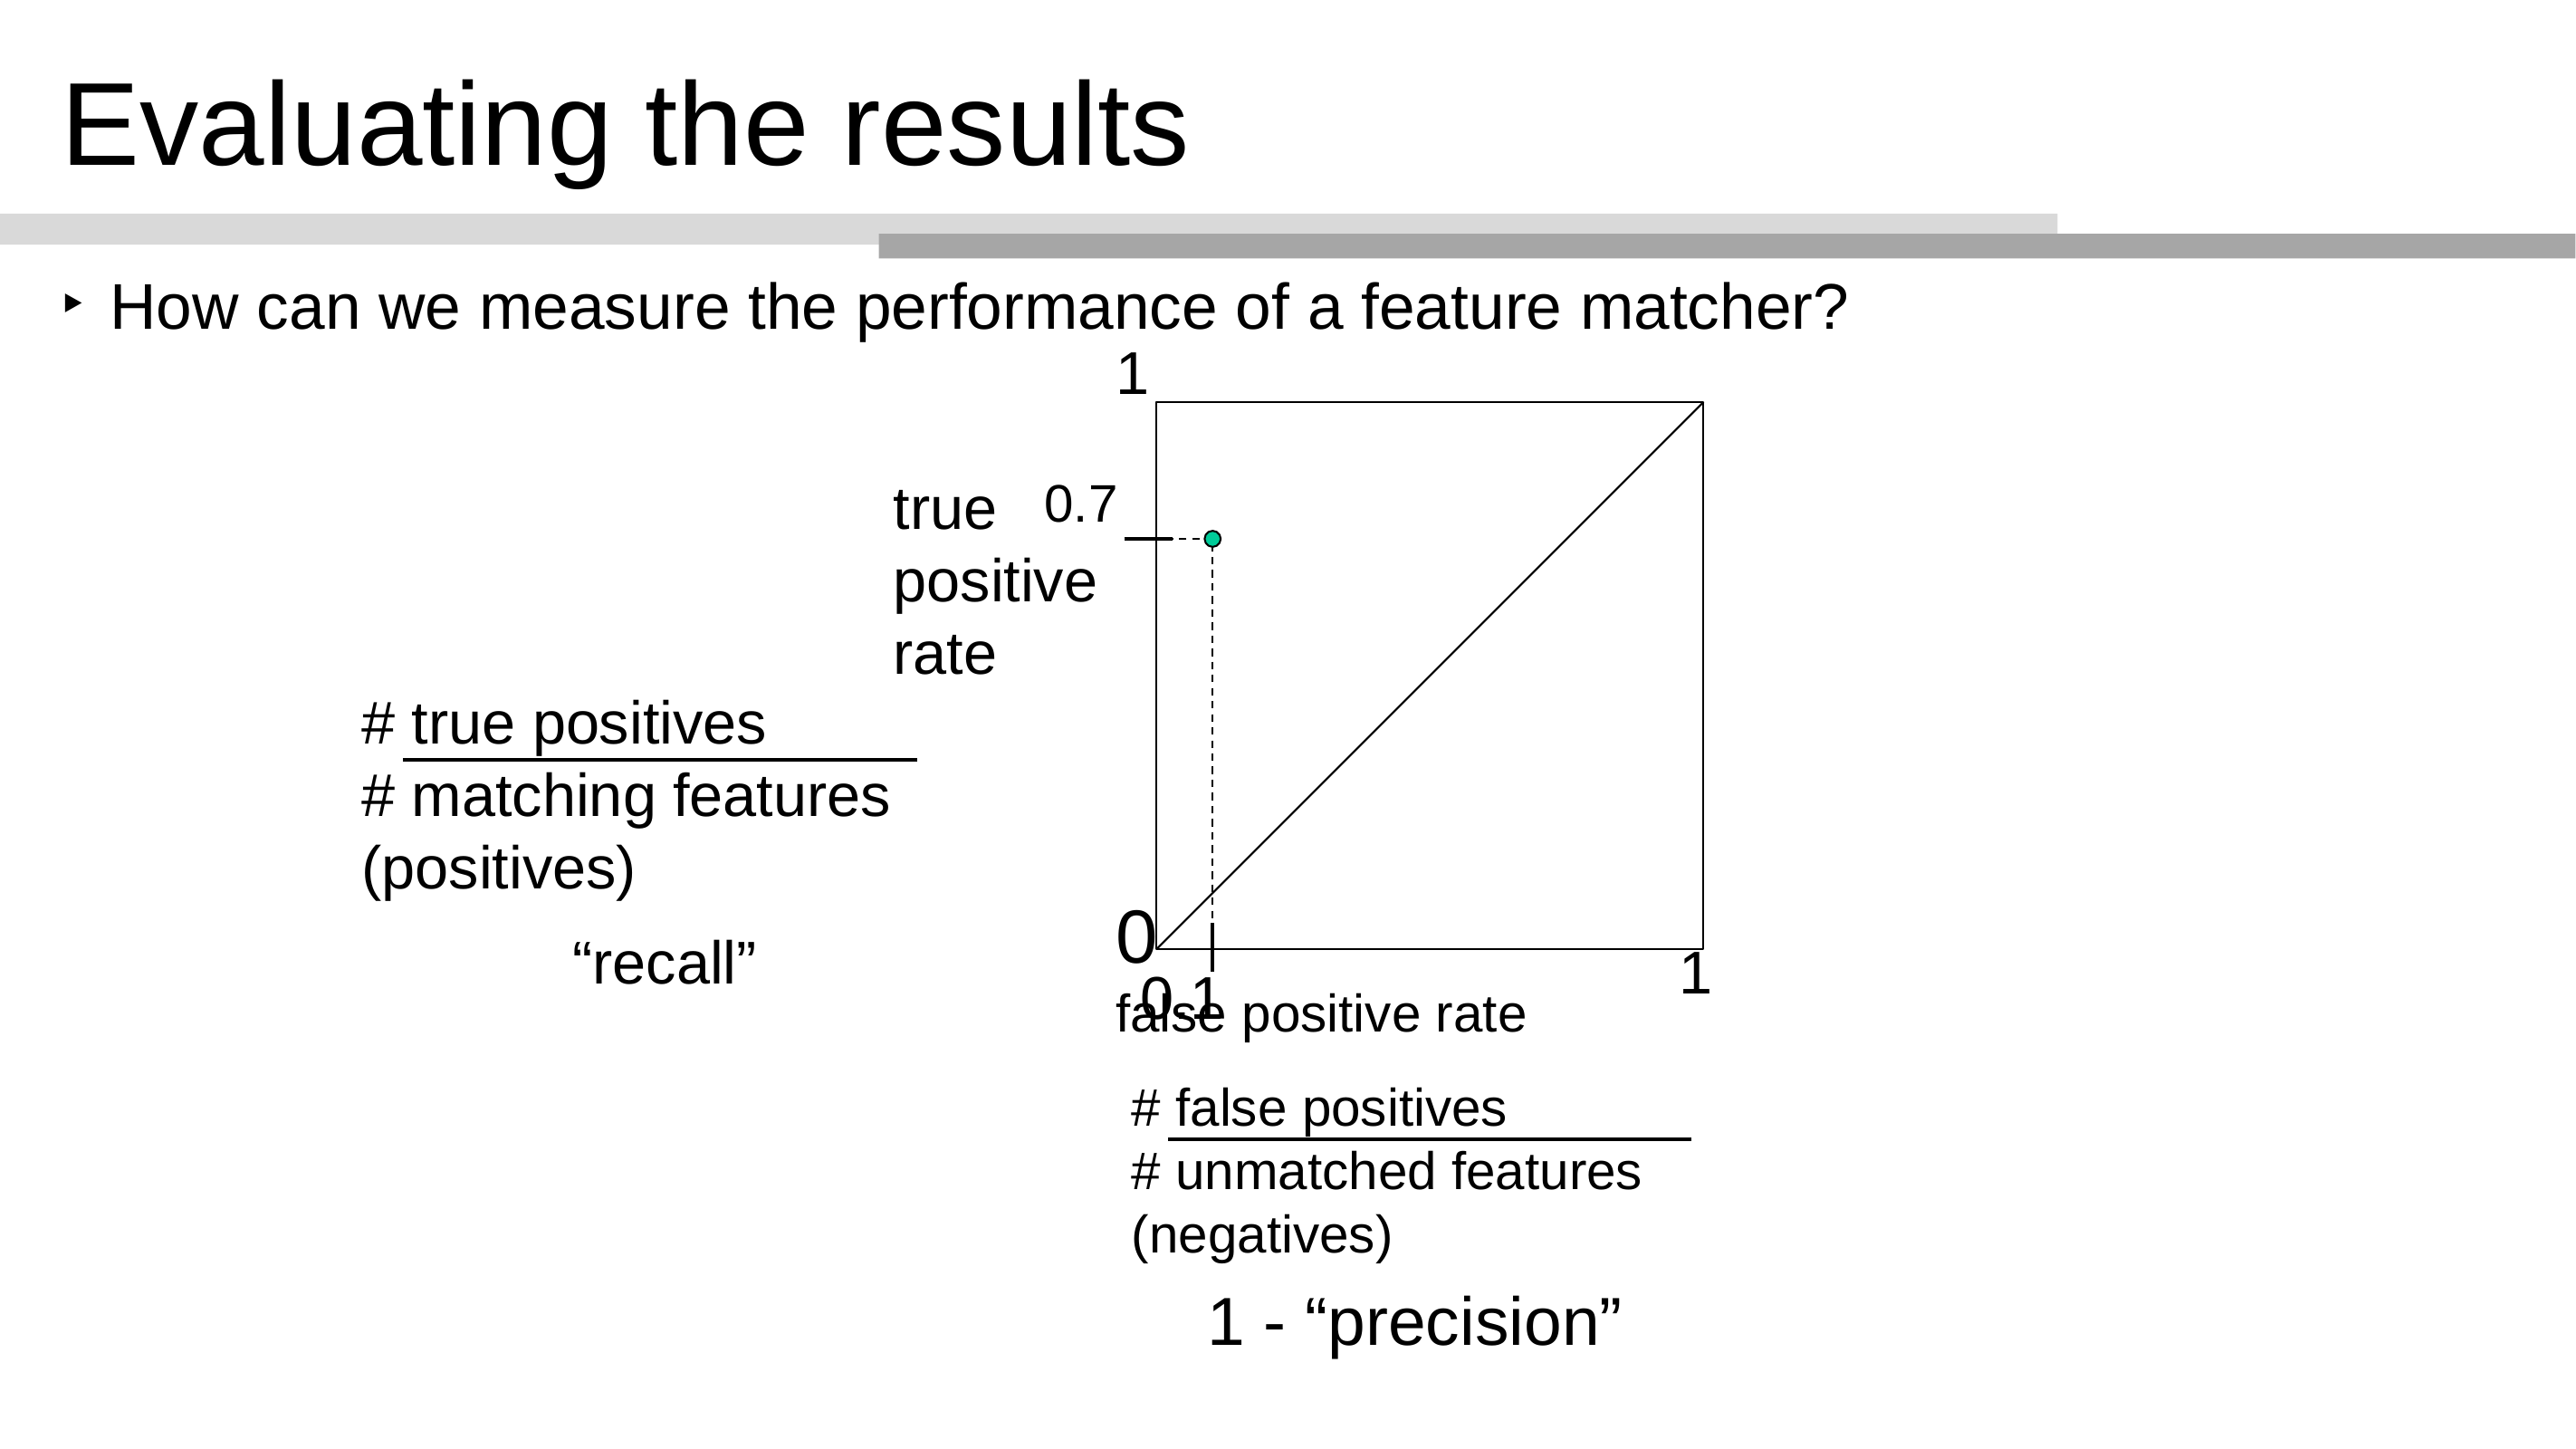

# Evaluating the results
How can we measure the performance of a feature matcher?
1

true
positive
rate
0.7

# true positives
# matching features (positives)

0
“recall”

1
0.1
false positive rate
# false positives
# unmatched features (negatives)

1 - “precision”